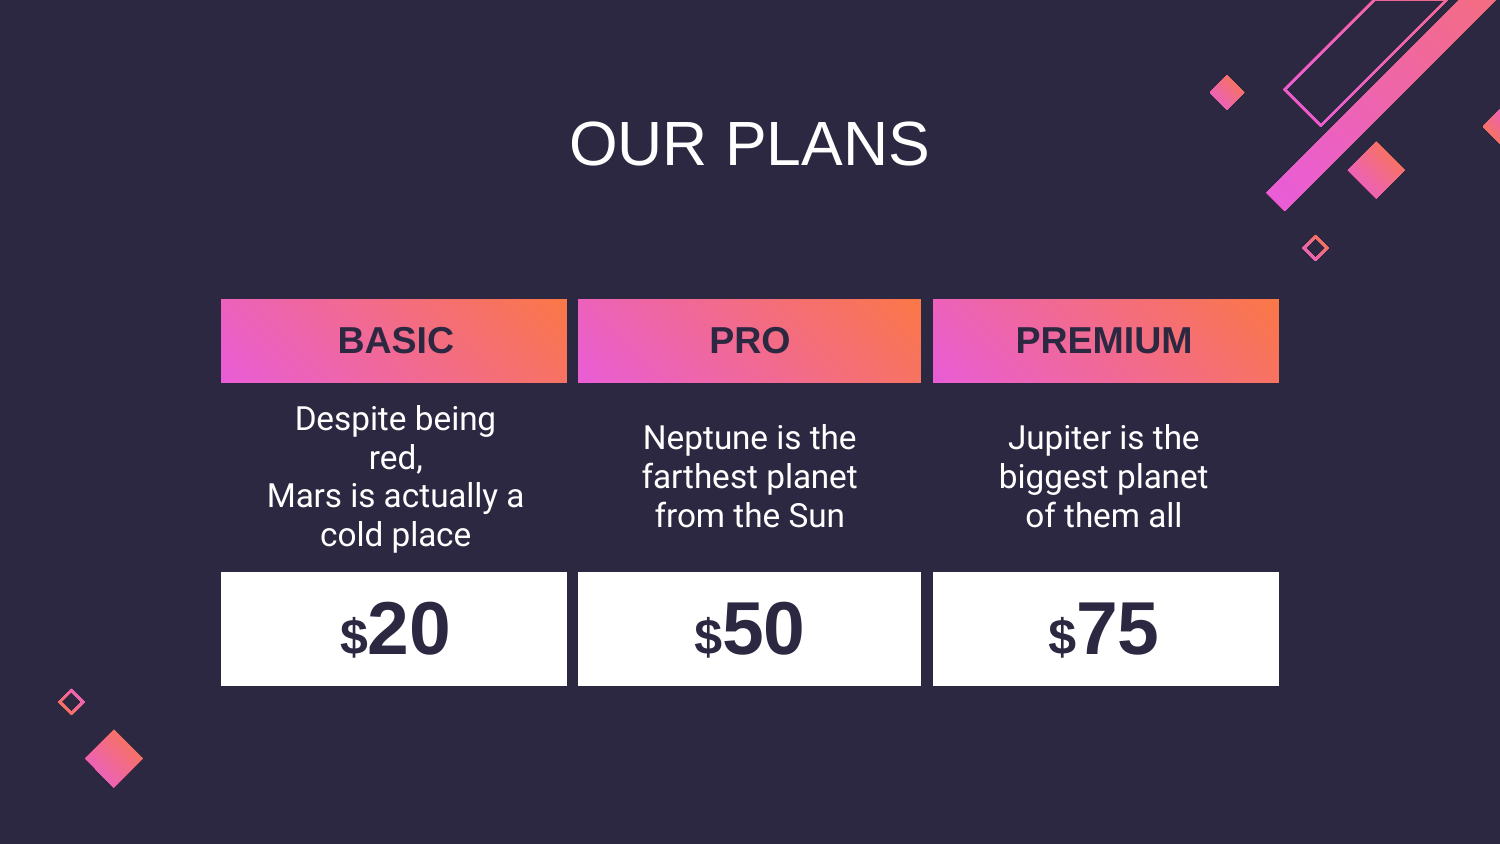

# OUR PLANS
| BASIC | PRO | PREMIUM |
| --- | --- | --- |
| Despite being red, Mars is actually a cold place | Neptune is the farthest planet from the Sun | Jupiter is the biggest planet of them all |
| $20 | $50 | $75 |